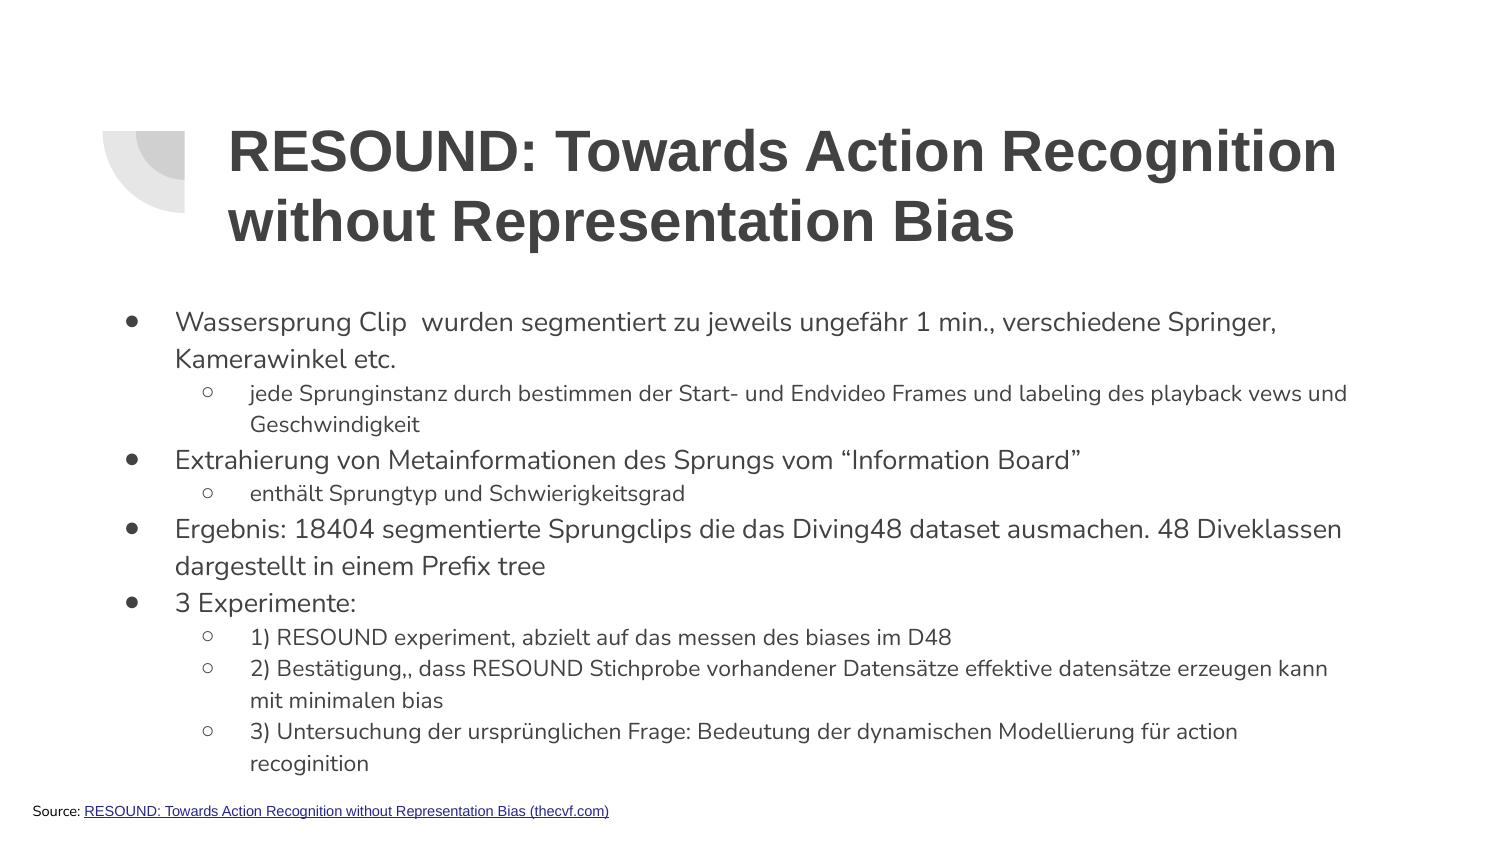

# RESOUND: Towards Action Recognition without Representation Bias
Wassersprung Clip  wurden segmentiert zu jeweils ungefähr 1 min., verschiedene Springer, Kamerawinkel etc.
jede Sprunginstanz durch bestimmen der Start- und Endvideo Frames und labeling des playback vews und Geschwindigkeit
Extrahierung von Metainformationen des Sprungs vom “Information Board”
enthält Sprungtyp und Schwierigkeitsgrad
Ergebnis: 18404 segmentierte Sprungclips die das Diving48 dataset ausmachen. 48 Diveklassen dargestellt in einem Prefix tree
3 Experimente:
1) RESOUND experiment, abzielt auf das messen des biases im D48
2) Bestätigung,, dass RESOUND Stichprobe vorhandener Datensätze effektive datensätze erzeugen kann mit minimalen bias
3) Untersuchung der ursprünglichen Frage: Bedeutung der dynamischen Modellierung für action recoginition
Source: RESOUND: Towards Action Recognition without Representation Bias (thecvf.com)